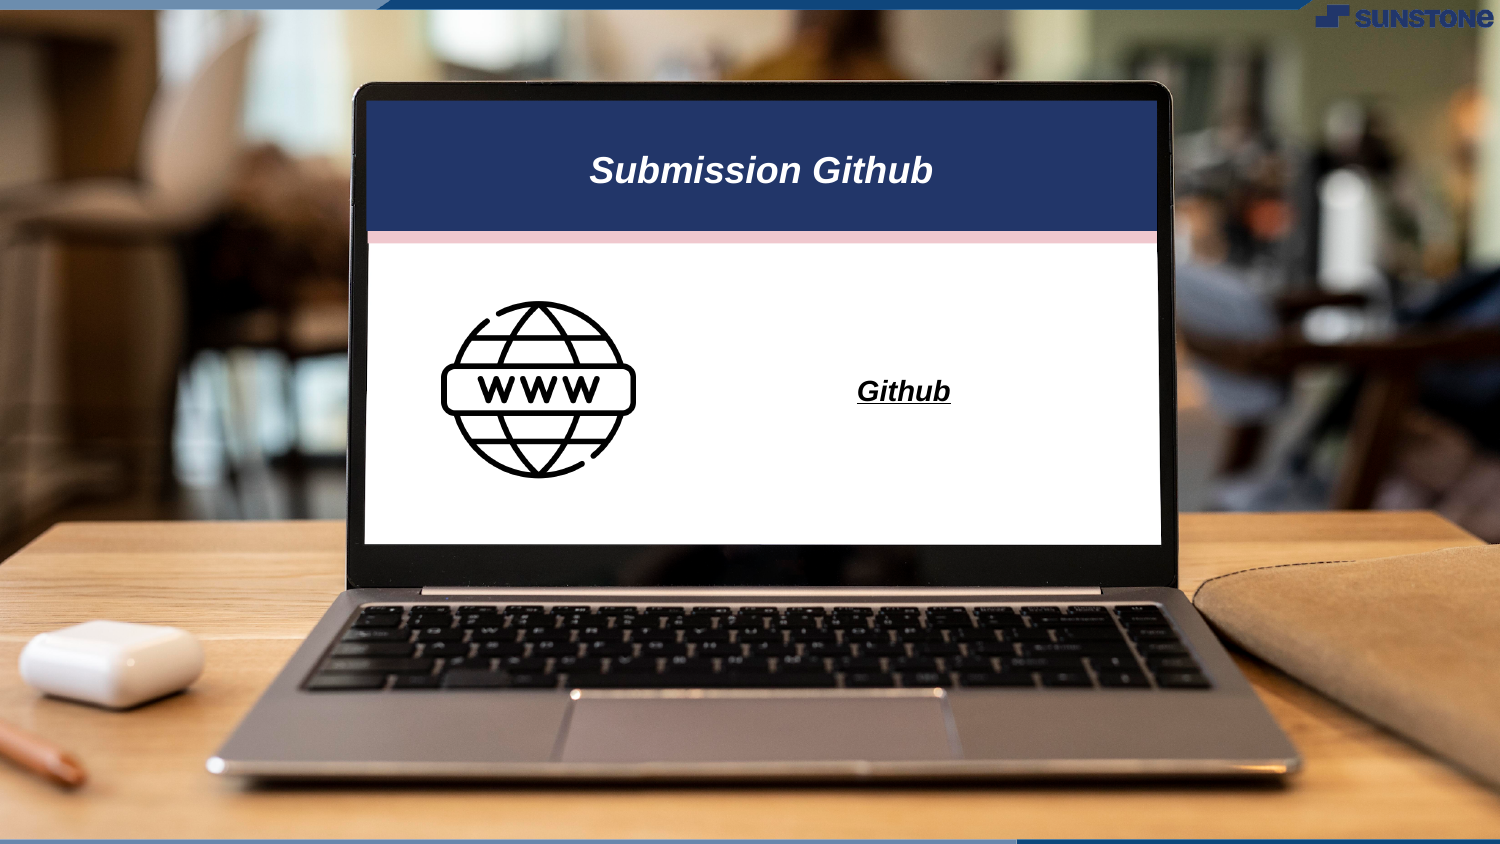

Submission Github
Insert Your Github Link Here